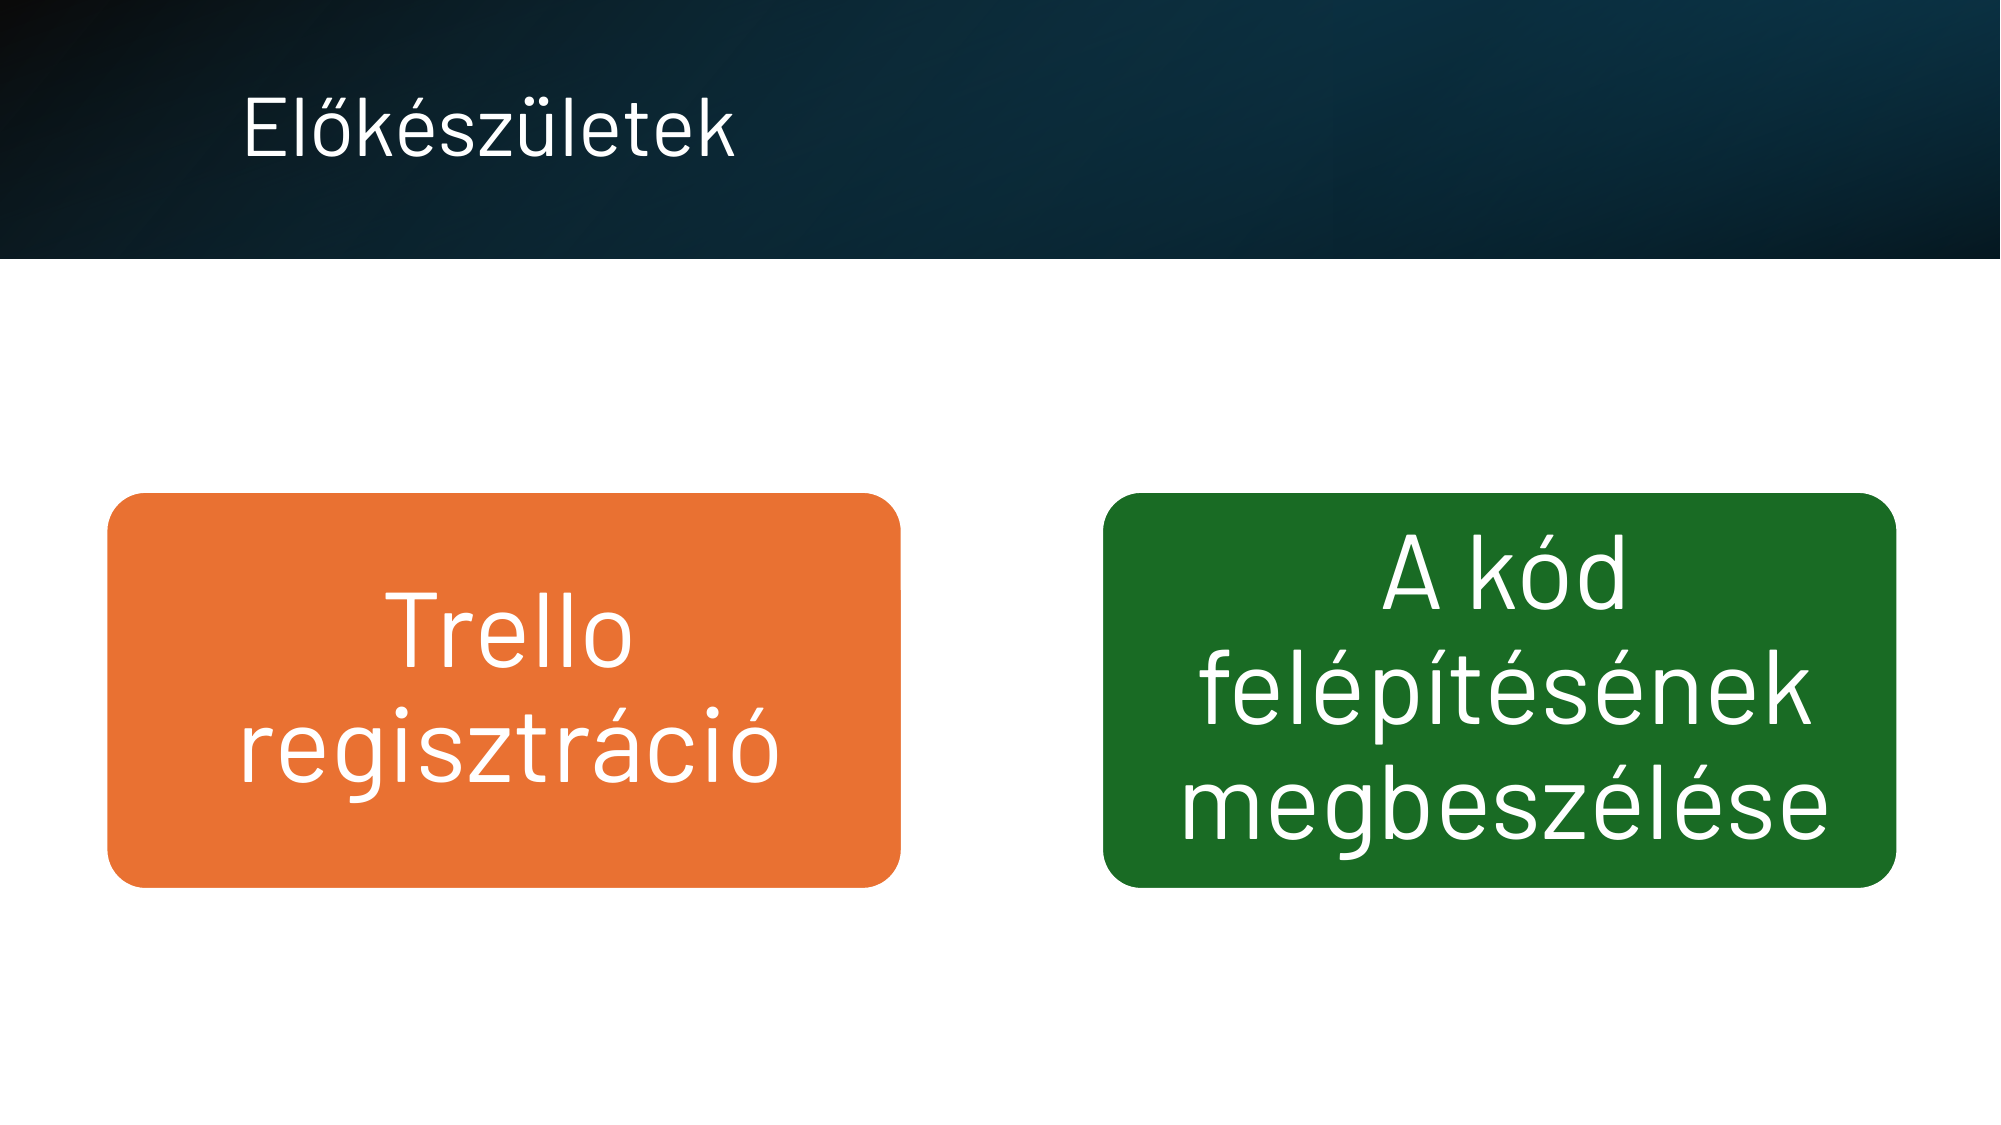

# Előkészületek
Trello regisztráció
A kód felépítésének megbeszélése